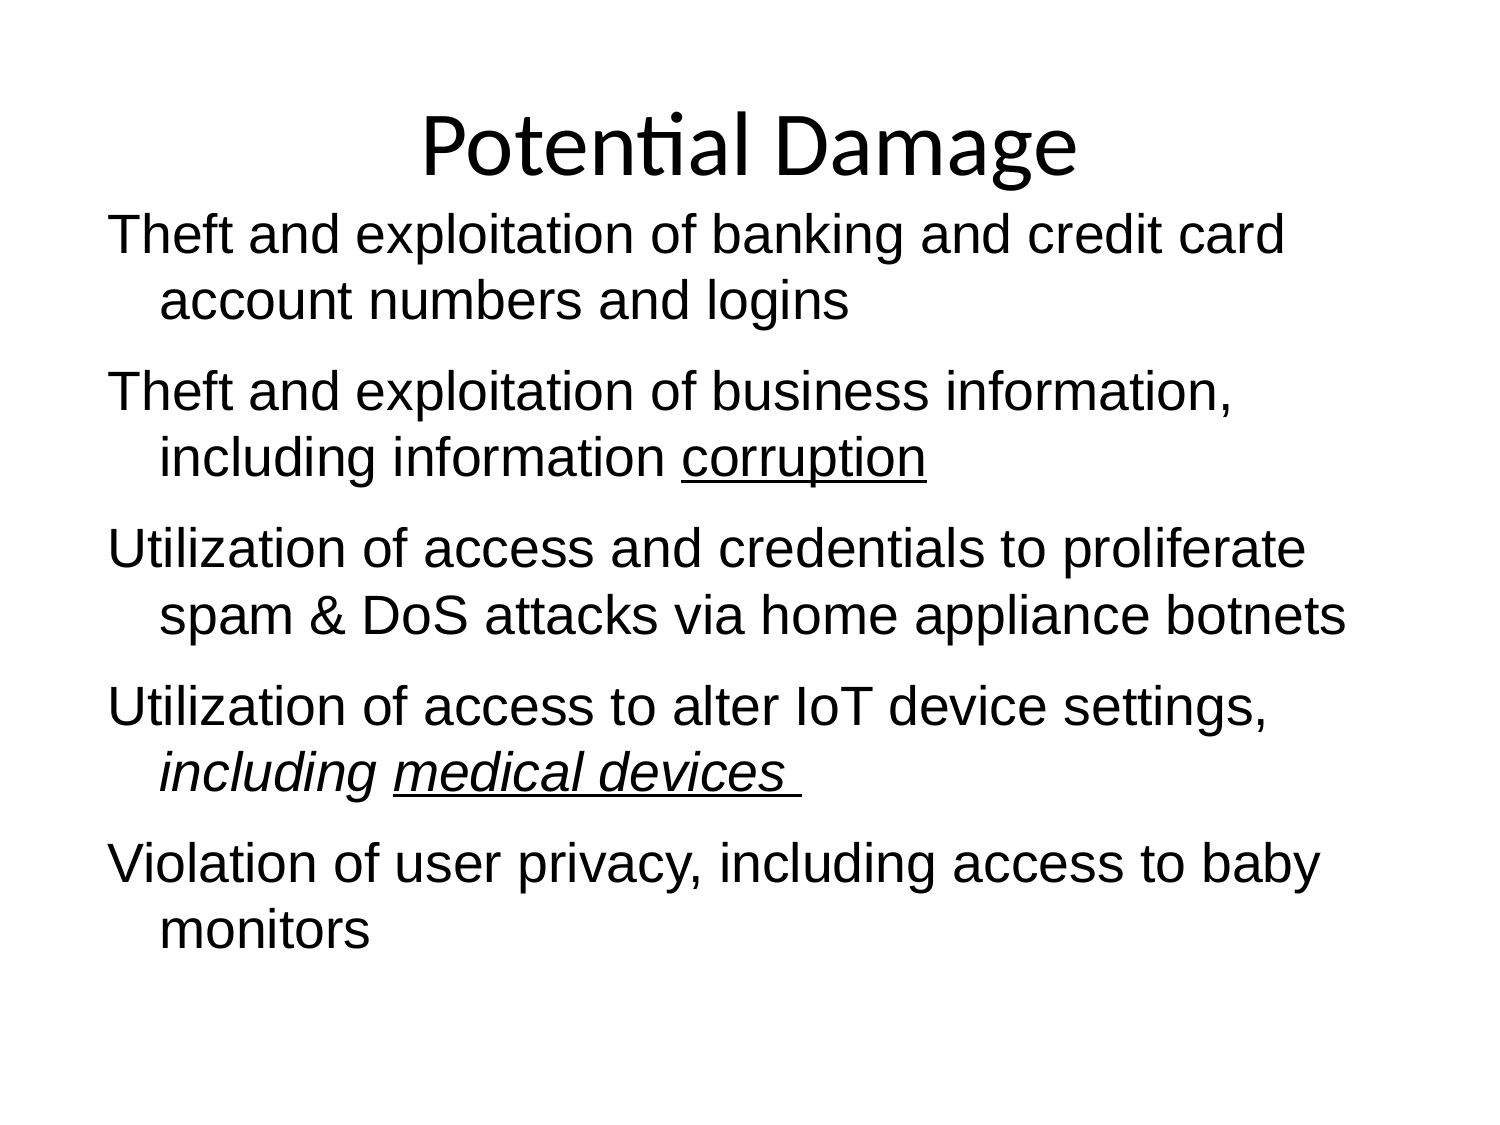

Potential Damage
Theft and exploitation of banking and credit card account numbers and logins
Theft and exploitation of business information, including information corruption
Utilization of access and credentials to proliferate spam & DoS attacks via home appliance botnets
Utilization of access to alter IoT device settings, including medical devices
Violation of user privacy, including access to baby monitors